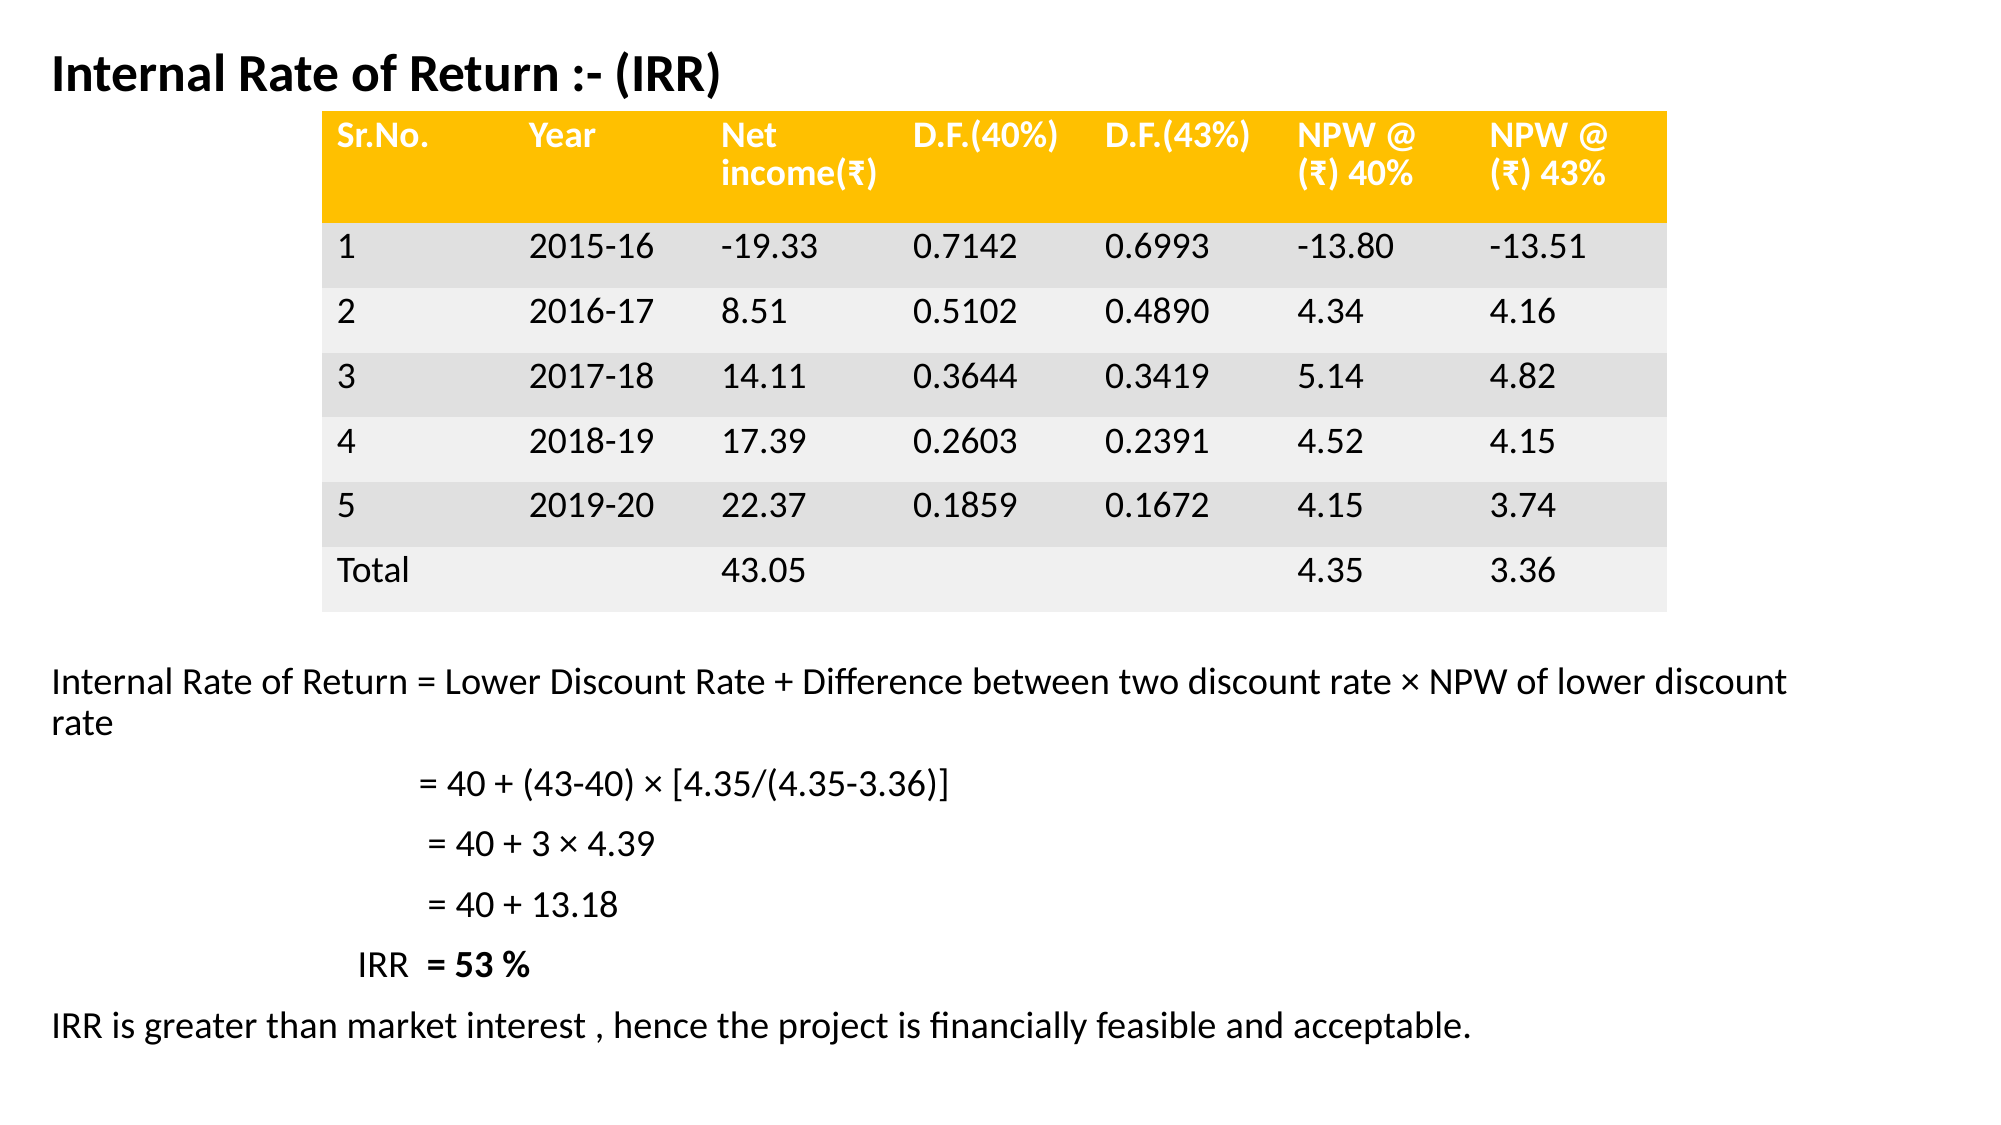

Internal Rate of Return :- (IRR)

Internal Rate of Return = Lower Discount Rate + Difference between two discount rate × NPW of lower discount rate
                                          = 40 + (43-40) × [4.35/(4.35-3.36)]
                                           = 40 + 3 × 4.39
                                           = 40 + 13.18
                                   IRR  = 53 %
IRR is greater than market interest , hence the project is financially feasible and acceptable.

| Sr.No. | Year | Net income(₹) | D.F.(40%) | D.F.(43%) | NPW @ (₹) 40% | NPW @ (₹) 43% |
| --- | --- | --- | --- | --- | --- | --- |
| 1 | 2015-16 | -19.33 | 0.7142 | 0.6993 | -13.80 | -13.51 |
| 2 | 2016-17 | 8.51 | 0.5102 | 0.4890 | 4.34 | 4.16 |
| 3 | 2017-18 | 14.11 | 0.3644 | 0.3419 | 5.14 | 4.82 |
| 4 | 2018-19 | 17.39 | 0.2603 | 0.2391 | 4.52 | 4.15 |
| 5 | 2019-20 | 22.37 | 0.1859 | 0.1672 | 4.15 | 3.74 |
| Total |  | 43.05 |  |  | 4.35 | 3.36 |